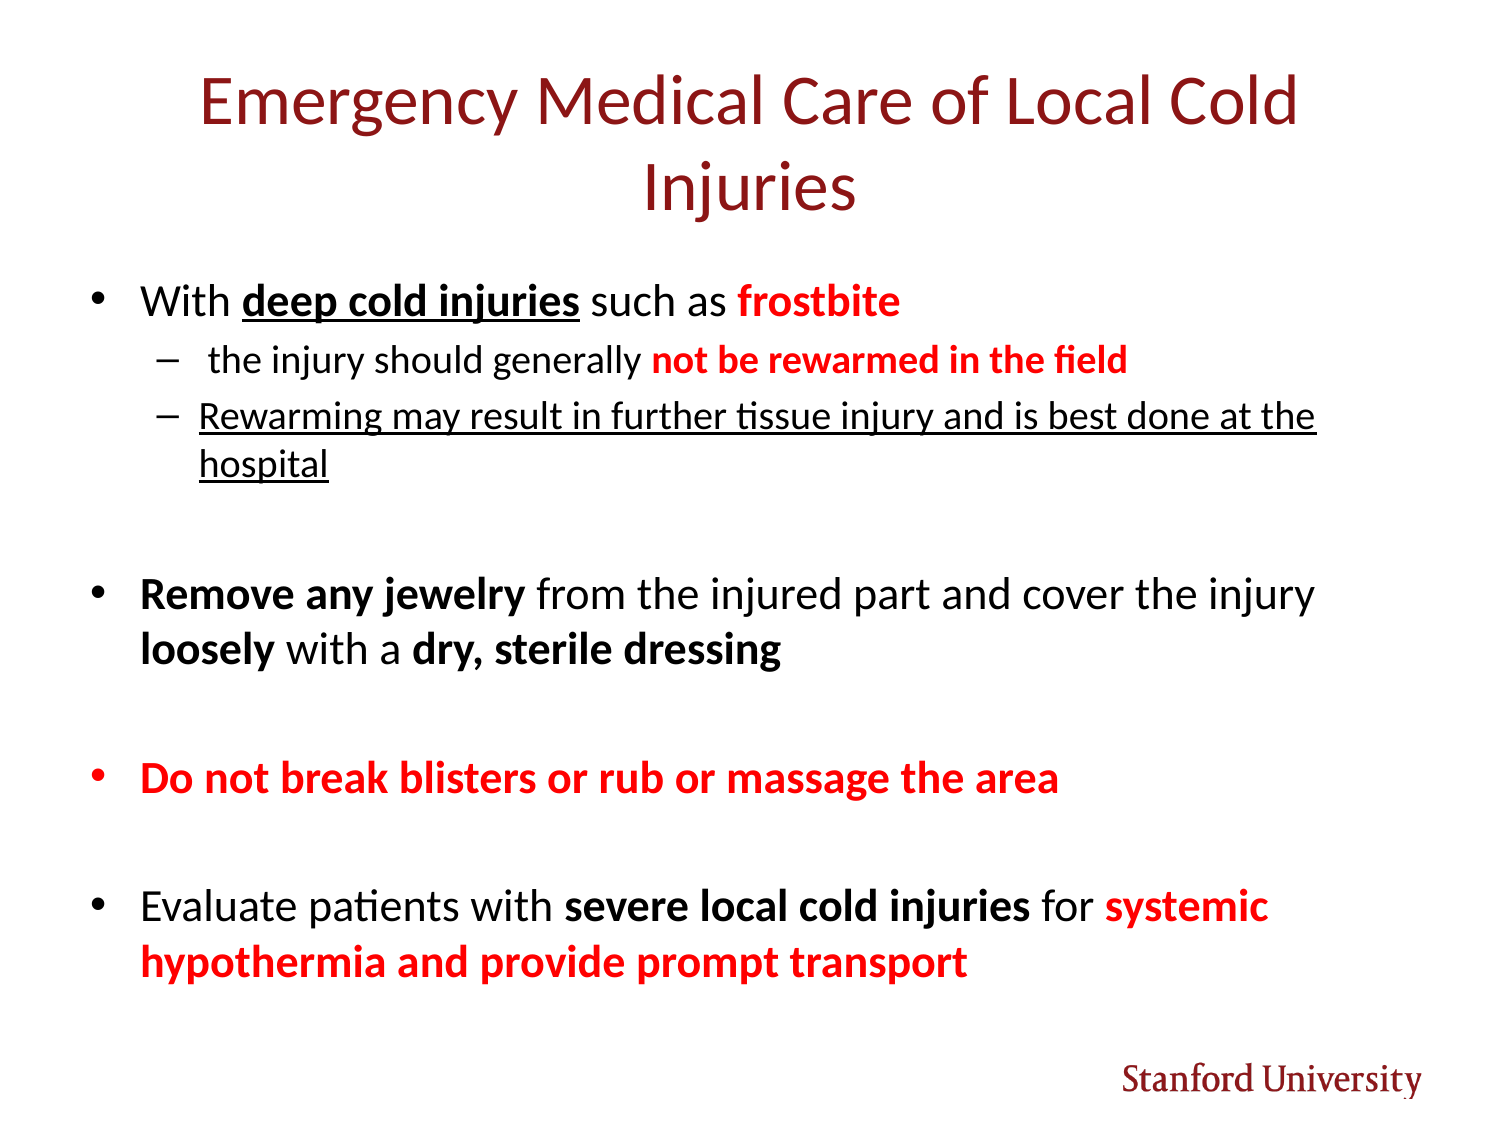

# Emergency Medical Care of Local Cold Injuries
With deep cold injuries such as frostbite
 the injury should generally not be rewarmed in the field
Rewarming may result in further tissue injury and is best done at the hospital

Remove any jewelry from the injured part and cover the injury loosely with a dry, sterile dressing

Do not break blisters or rub or massage the area

Evaluate patients with severe local cold injuries for systemic hypothermia and provide prompt transport